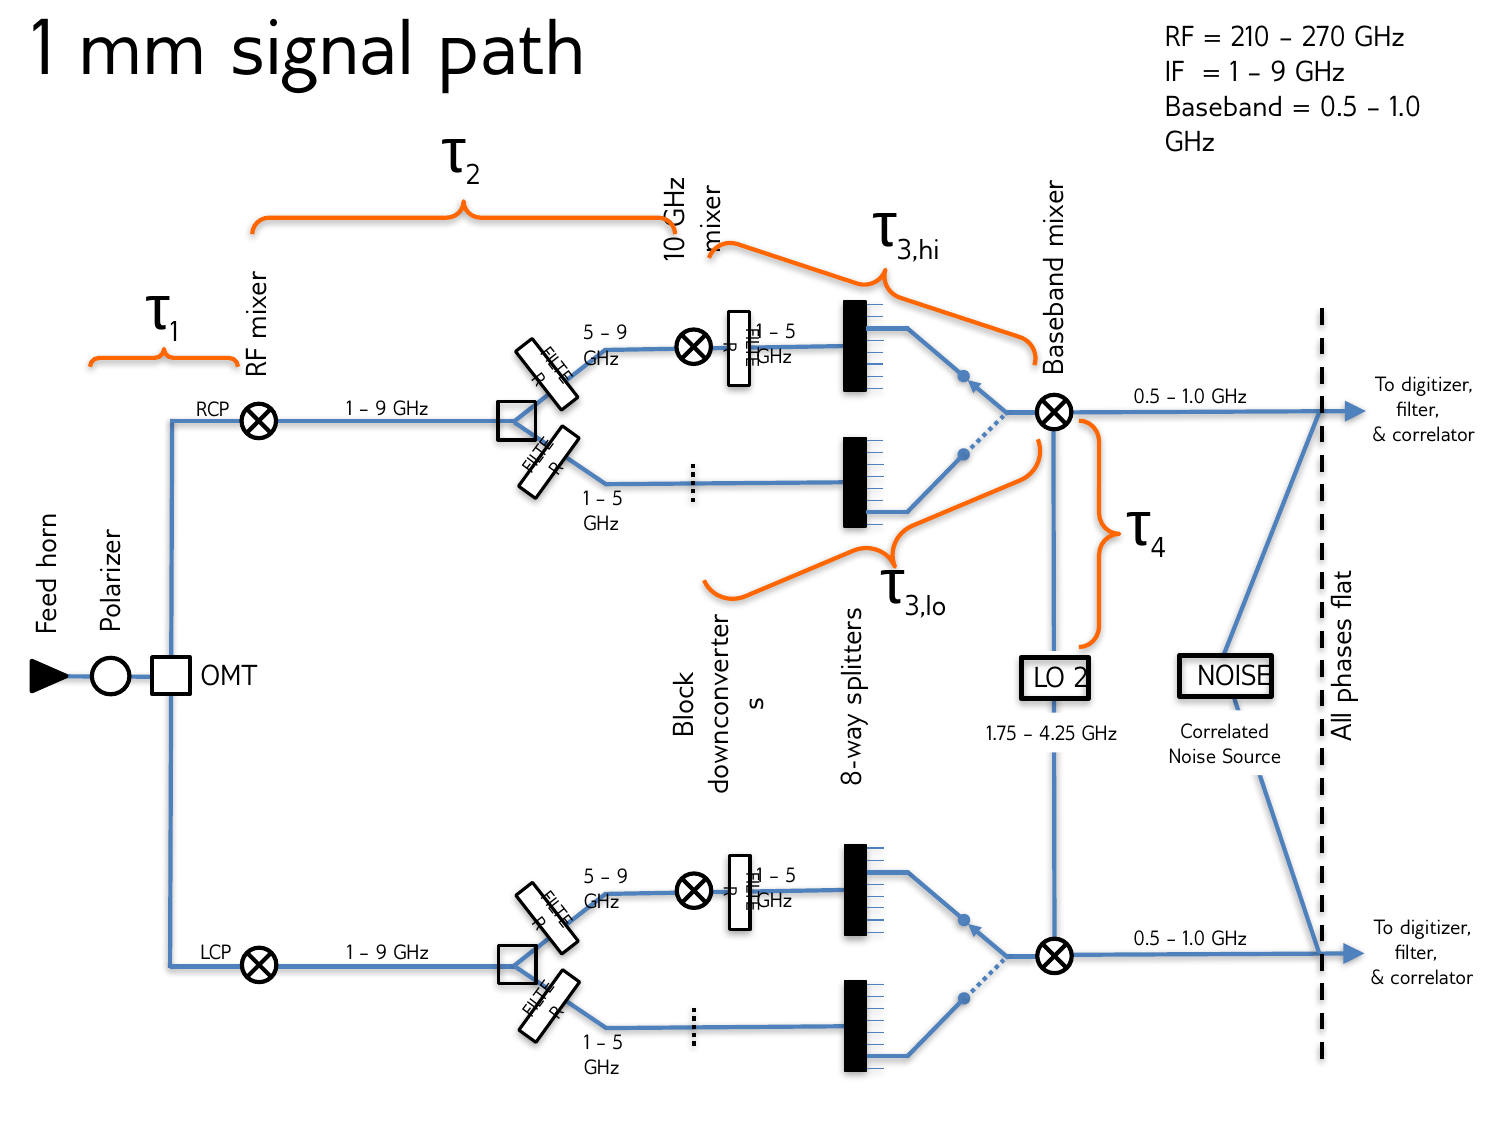

# 1 mm signal path
RF = 210 – 270 GHz
IF  = 1 – 9 GHz
Baseband = 0.5 – 1.0 GHz

τ2
10 GHz mixer

τ3,hi
Baseband mixer
τ1

RF mixer

1 – 5 GHz
5 – 9 GHz
FILTER

FILTER

To digitizer, filter,
& correlator
0.5 – 1.0 GHz
1 – 9 GHz
RCP

τ4
FILTER

1 – 5 GHz

τ3,lo
Feed horn
Polarizer
All phases flat
Block
downconverters
OMT
NOISE

Correlated Noise Source
LO 2

1.75 – 4.25 GHz

8-way splitters

1 – 5 GHz
5 – 9 GHz
FILTER

FILTER

To digitizer, filter,
& correlator
0.5 – 1.0 GHz
LCP
1 – 9 GHz

FILTER

1 – 5 GHz